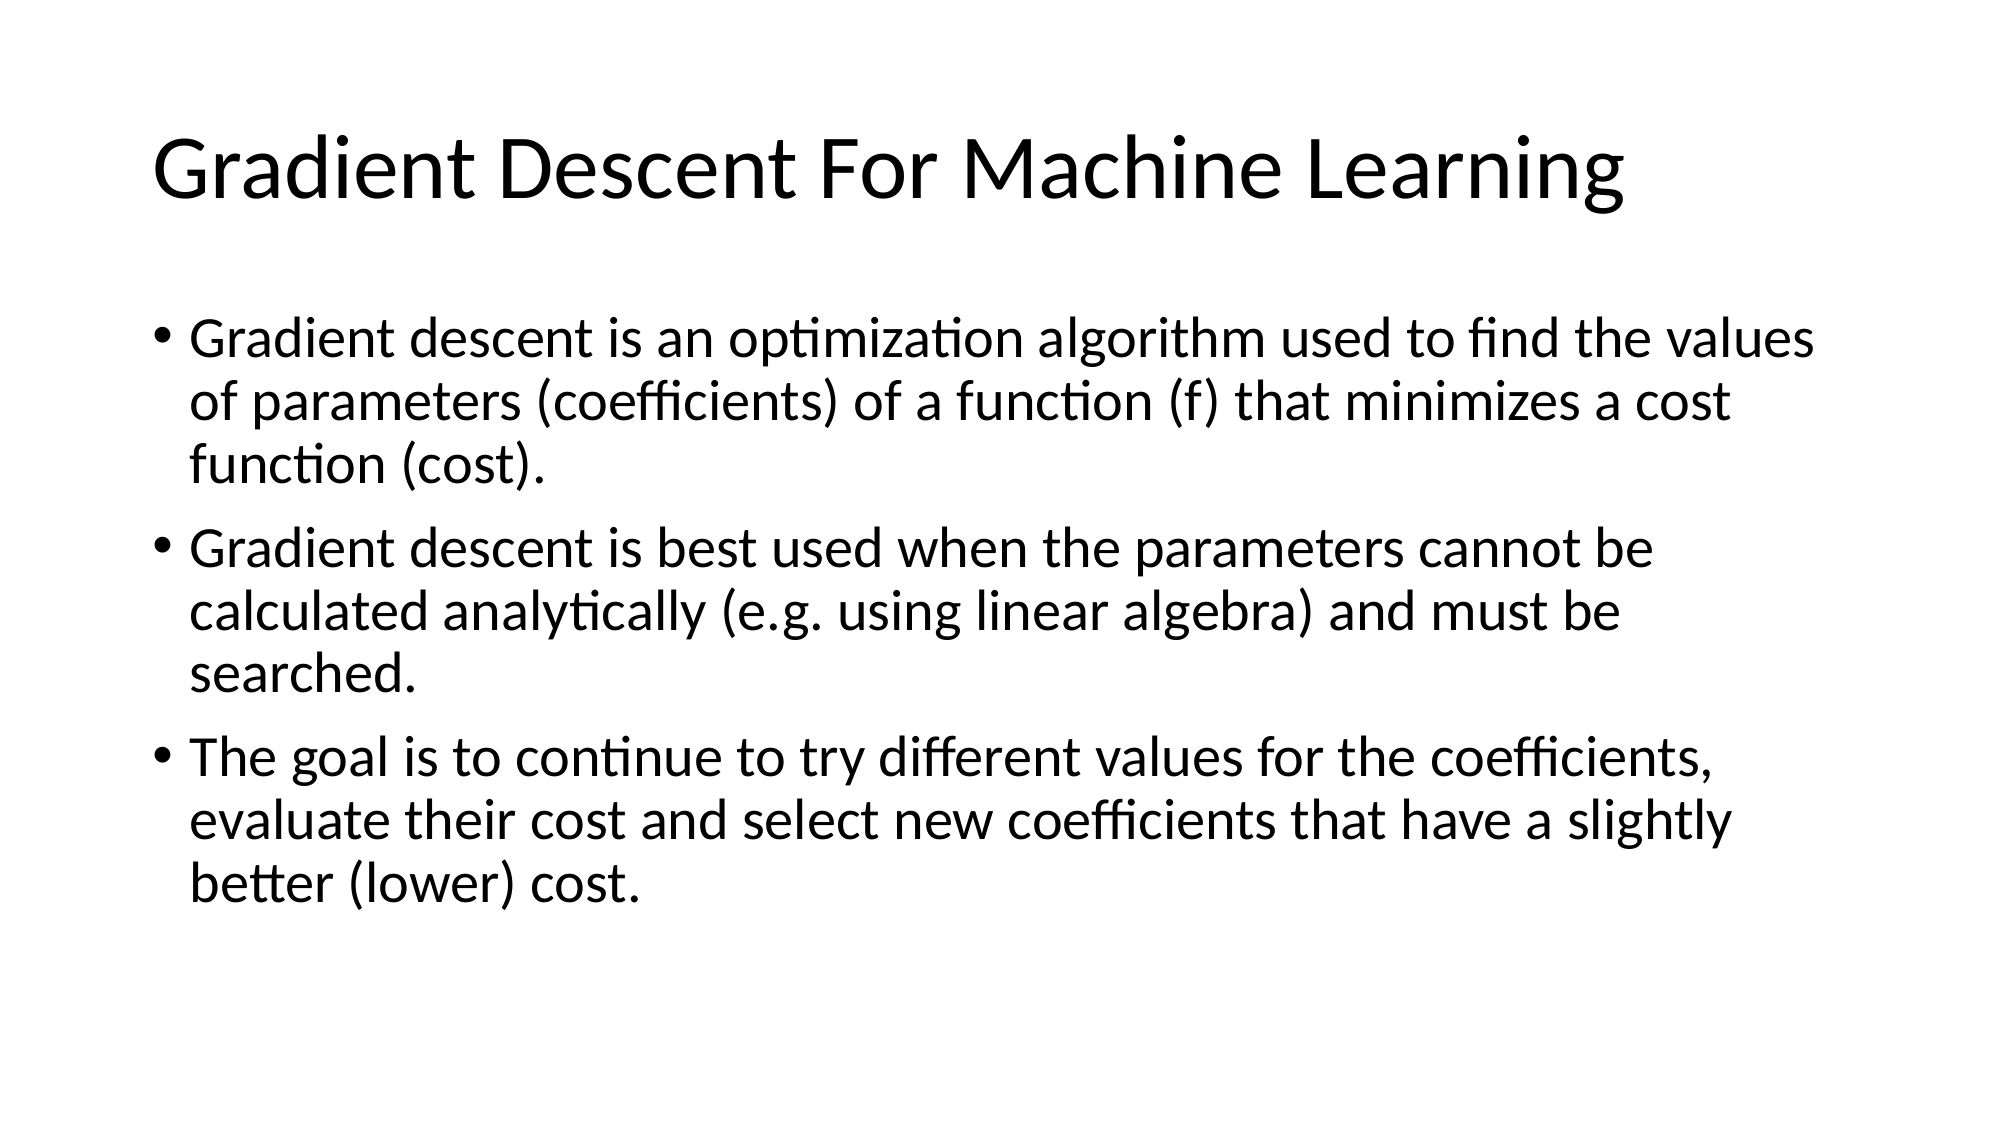

# Gradient Descent For Machine Learning
Gradient descent is an optimization algorithm used to find the values of parameters (coefficients) of a function (f) that minimizes a cost function (cost).
Gradient descent is best used when the parameters cannot be calculated analytically (e.g. using linear algebra) and must be searched.
The goal is to continue to try different values for the coefficients, evaluate their cost and select new coefficients that have a slightly better (lower) cost.